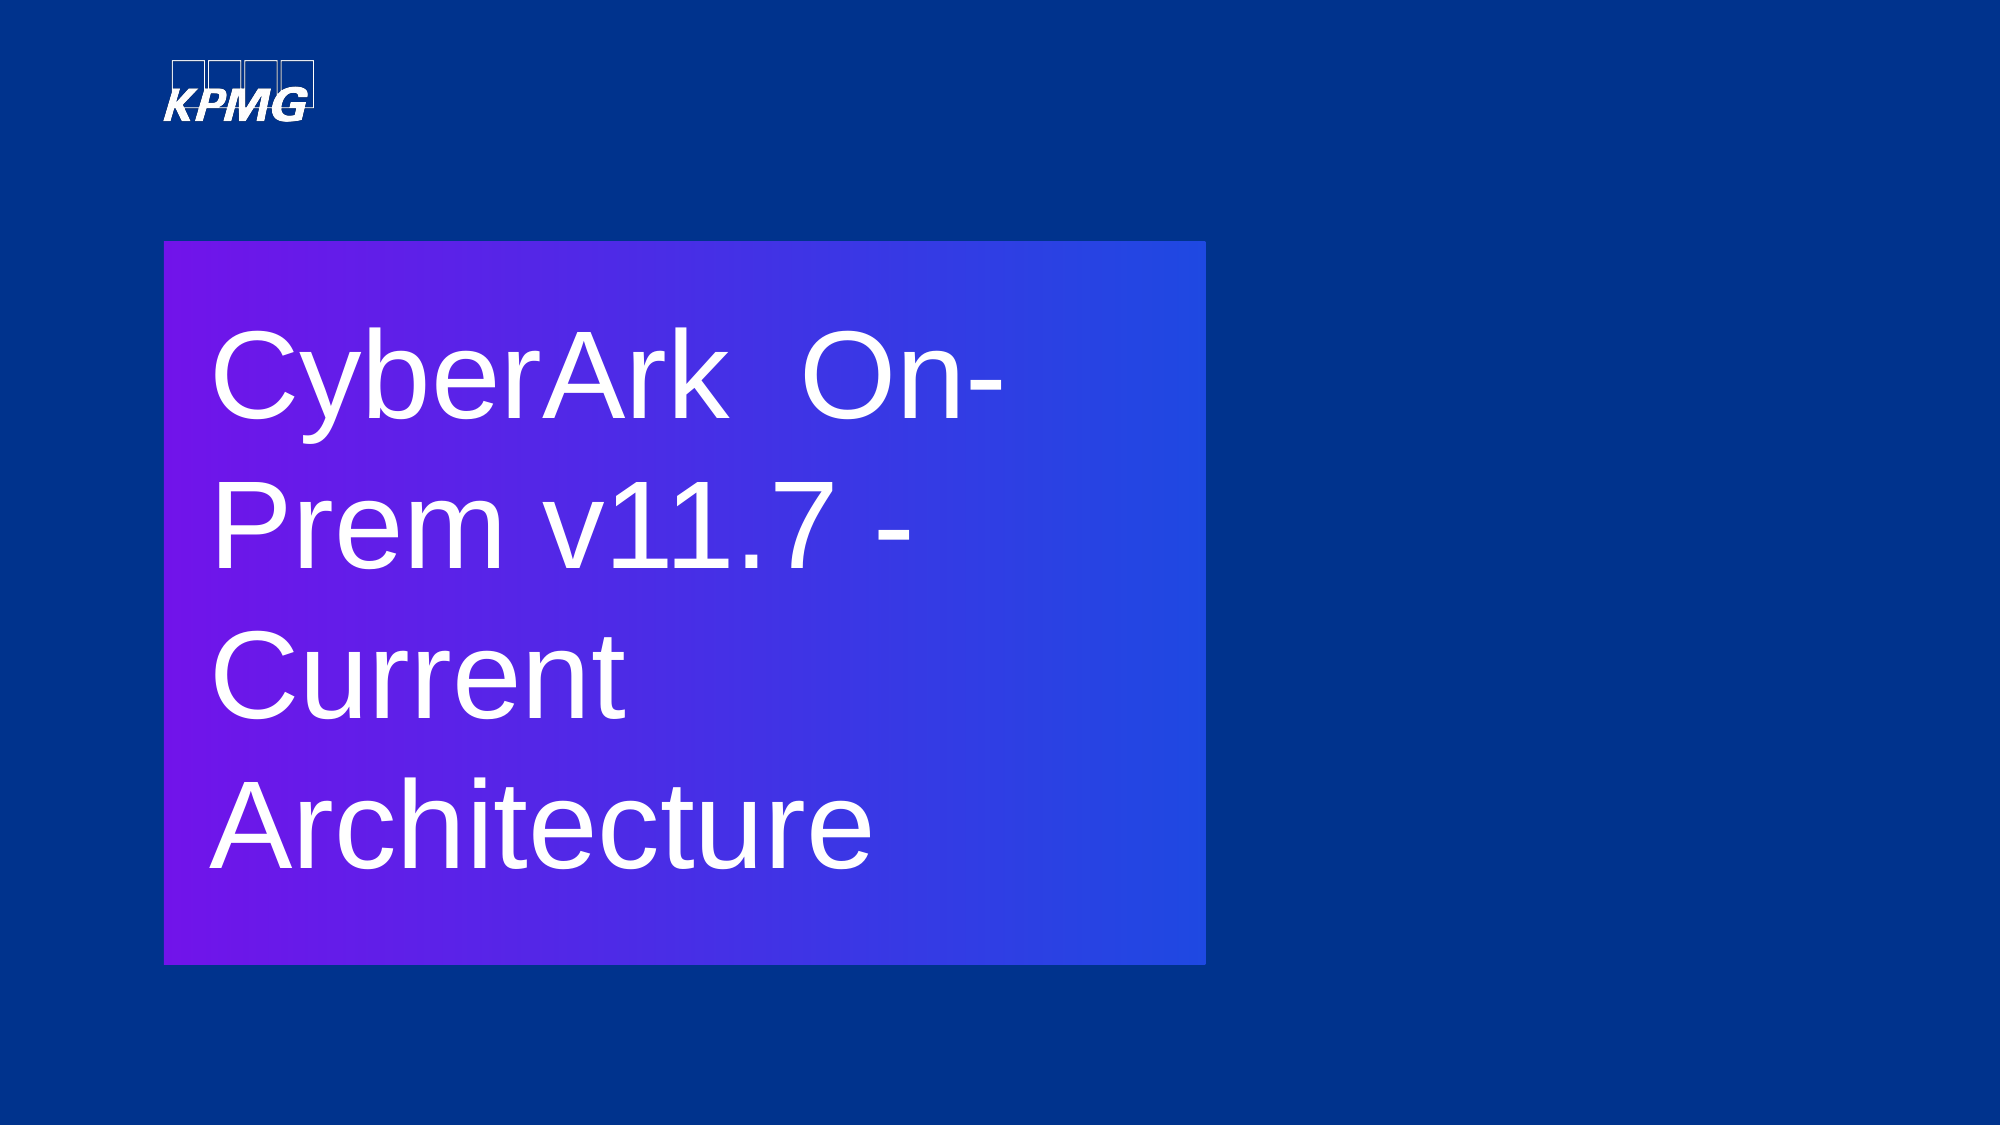

# CyberArk  On-Prem v11.7 - Current Architecture